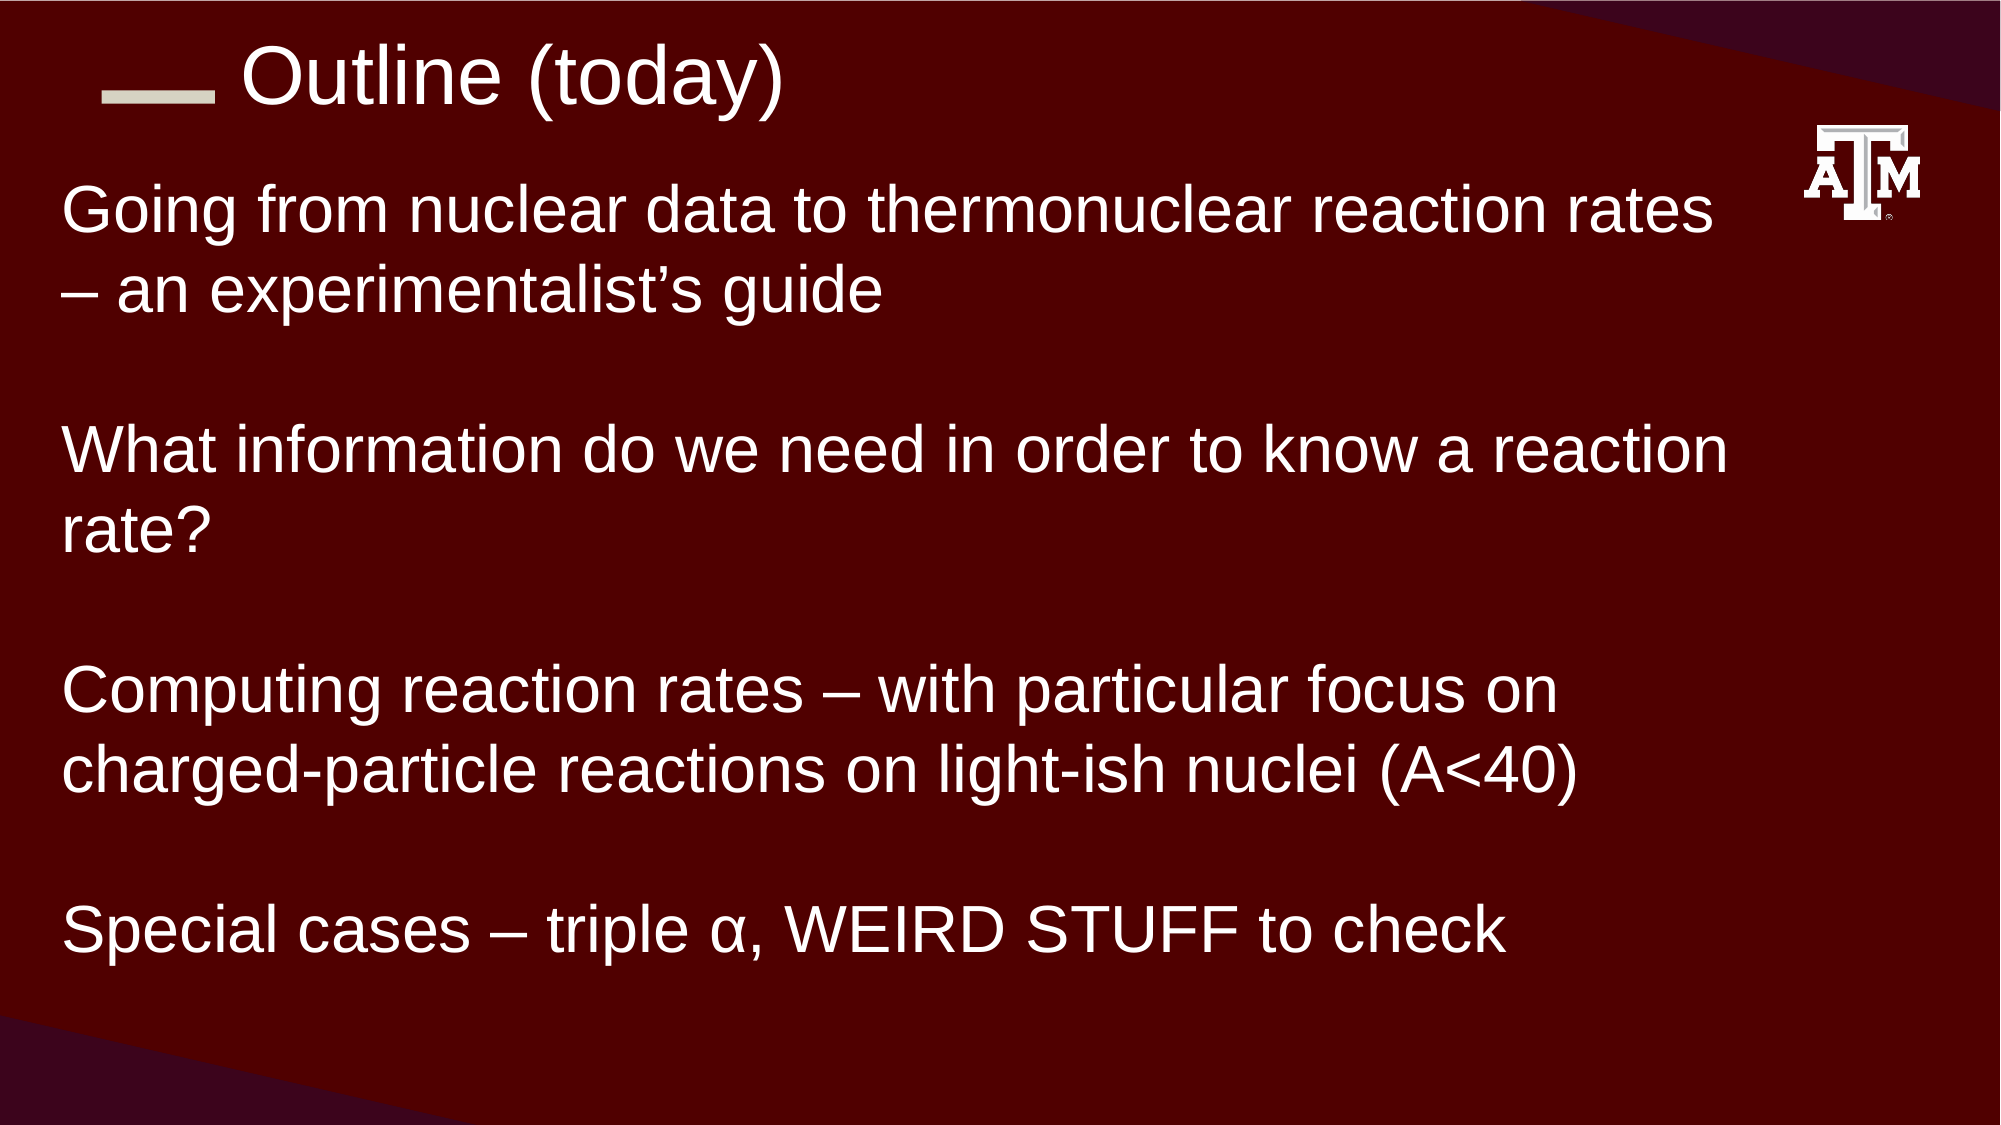

Outline (today)
Going from nuclear data to thermonuclear reaction rates – an experimentalist’s guide

What information do we need in order to know a reaction rate?

Computing reaction rates – with particular focus on charged-particle reactions on light-ish nuclei (A<40)

Special cases – triple α, WEIRD STUFF to check